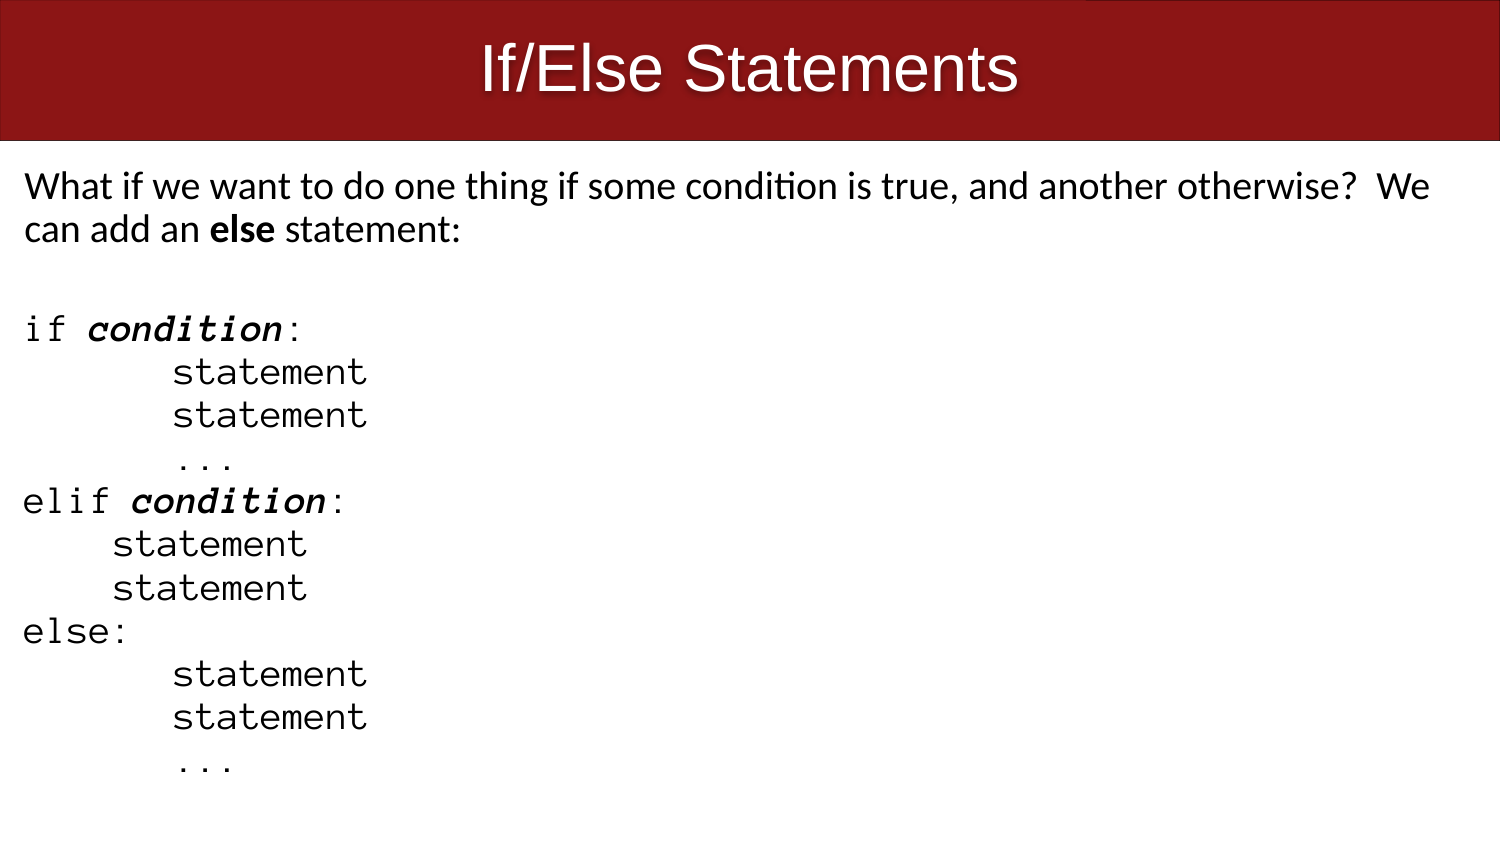

# If/Else Statements
What if we want to do one thing if some condition is true, and another otherwise?  We can add an else statement:

if condition:
	statement
	statement
	...
elif condition:
statement
statement
else:
	statement
	statement
	...
10